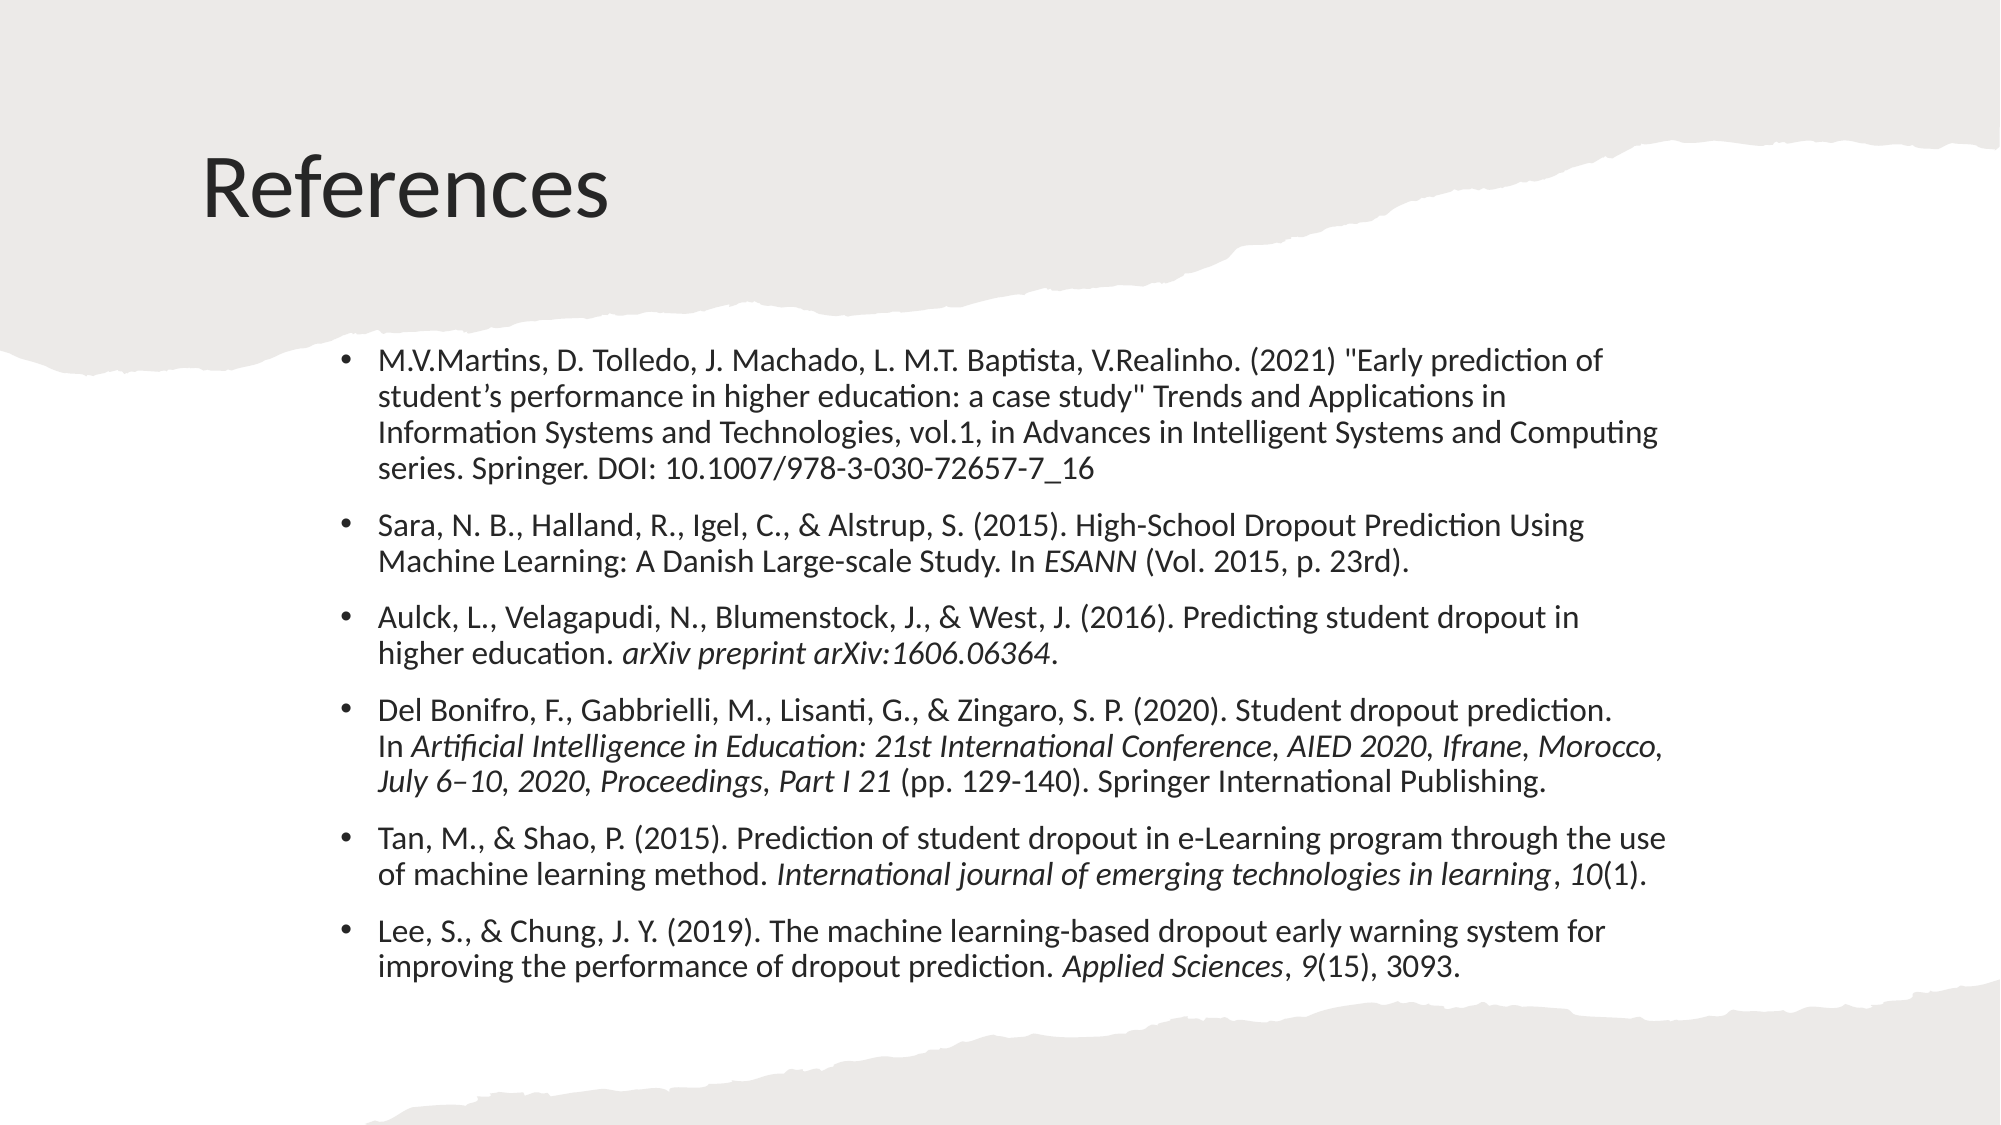

# References
M.V.Martins, D. Tolledo, J. Machado, L. M.T. Baptista, V.Realinho. (2021) "Early prediction of student’s performance in higher education: a case study" Trends and Applications in Information Systems and Technologies, vol.1, in Advances in Intelligent Systems and Computing series. Springer. DOI: 10.1007/978-3-030-72657-7_16
Sara, N. B., Halland, R., Igel, C., & Alstrup, S. (2015). High-School Dropout Prediction Using Machine Learning: A Danish Large-scale Study. In ESANN (Vol. 2015, p. 23rd).
Aulck, L., Velagapudi, N., Blumenstock, J., & West, J. (2016). Predicting student dropout in higher education. arXiv preprint arXiv:1606.06364.
Del Bonifro, F., Gabbrielli, M., Lisanti, G., & Zingaro, S. P. (2020). Student dropout prediction. In Artificial Intelligence in Education: 21st International Conference, AIED 2020, Ifrane, Morocco, July 6–10, 2020, Proceedings, Part I 21 (pp. 129-140). Springer International Publishing.
Tan, M., & Shao, P. (2015). Prediction of student dropout in e-Learning program through the use of machine learning method. International journal of emerging technologies in learning, 10(1).
Lee, S., & Chung, J. Y. (2019). The machine learning-based dropout early warning system for improving the performance of dropout prediction. Applied Sciences, 9(15), 3093.